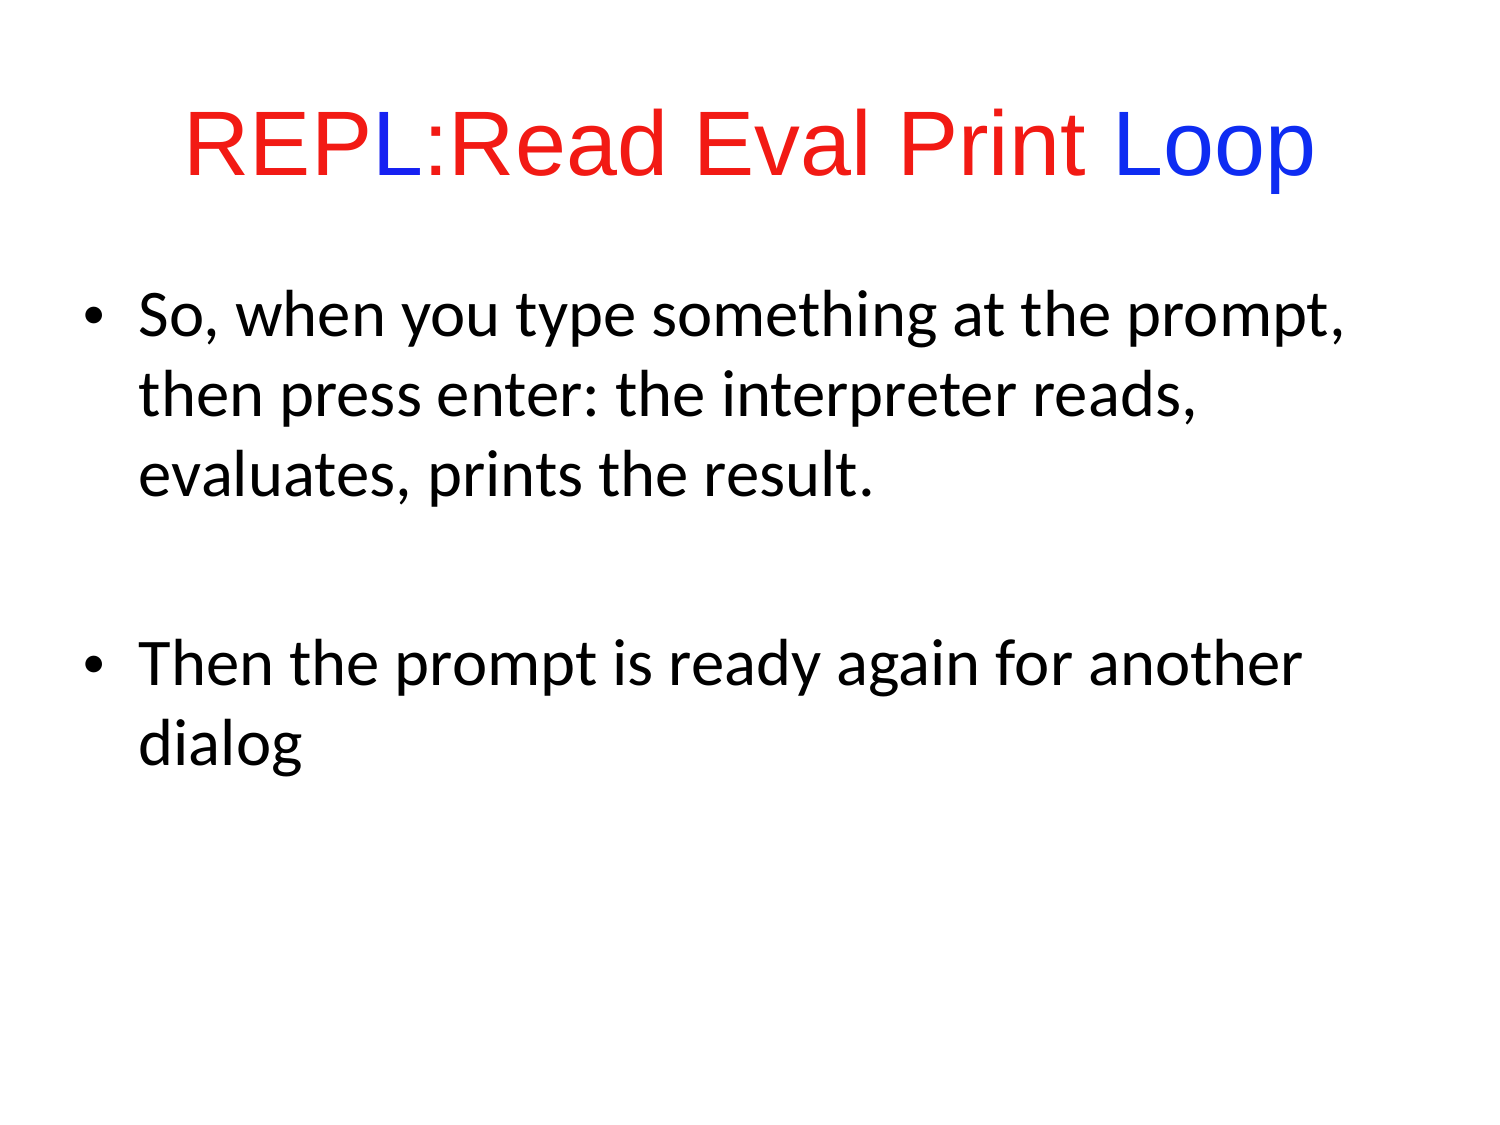

# REPL:Read Eval Print Loop
So, when you type something at the prompt, then press enter: the interpreter reads, evaluates, prints the result.

Then the prompt is ready again for another dialog
19